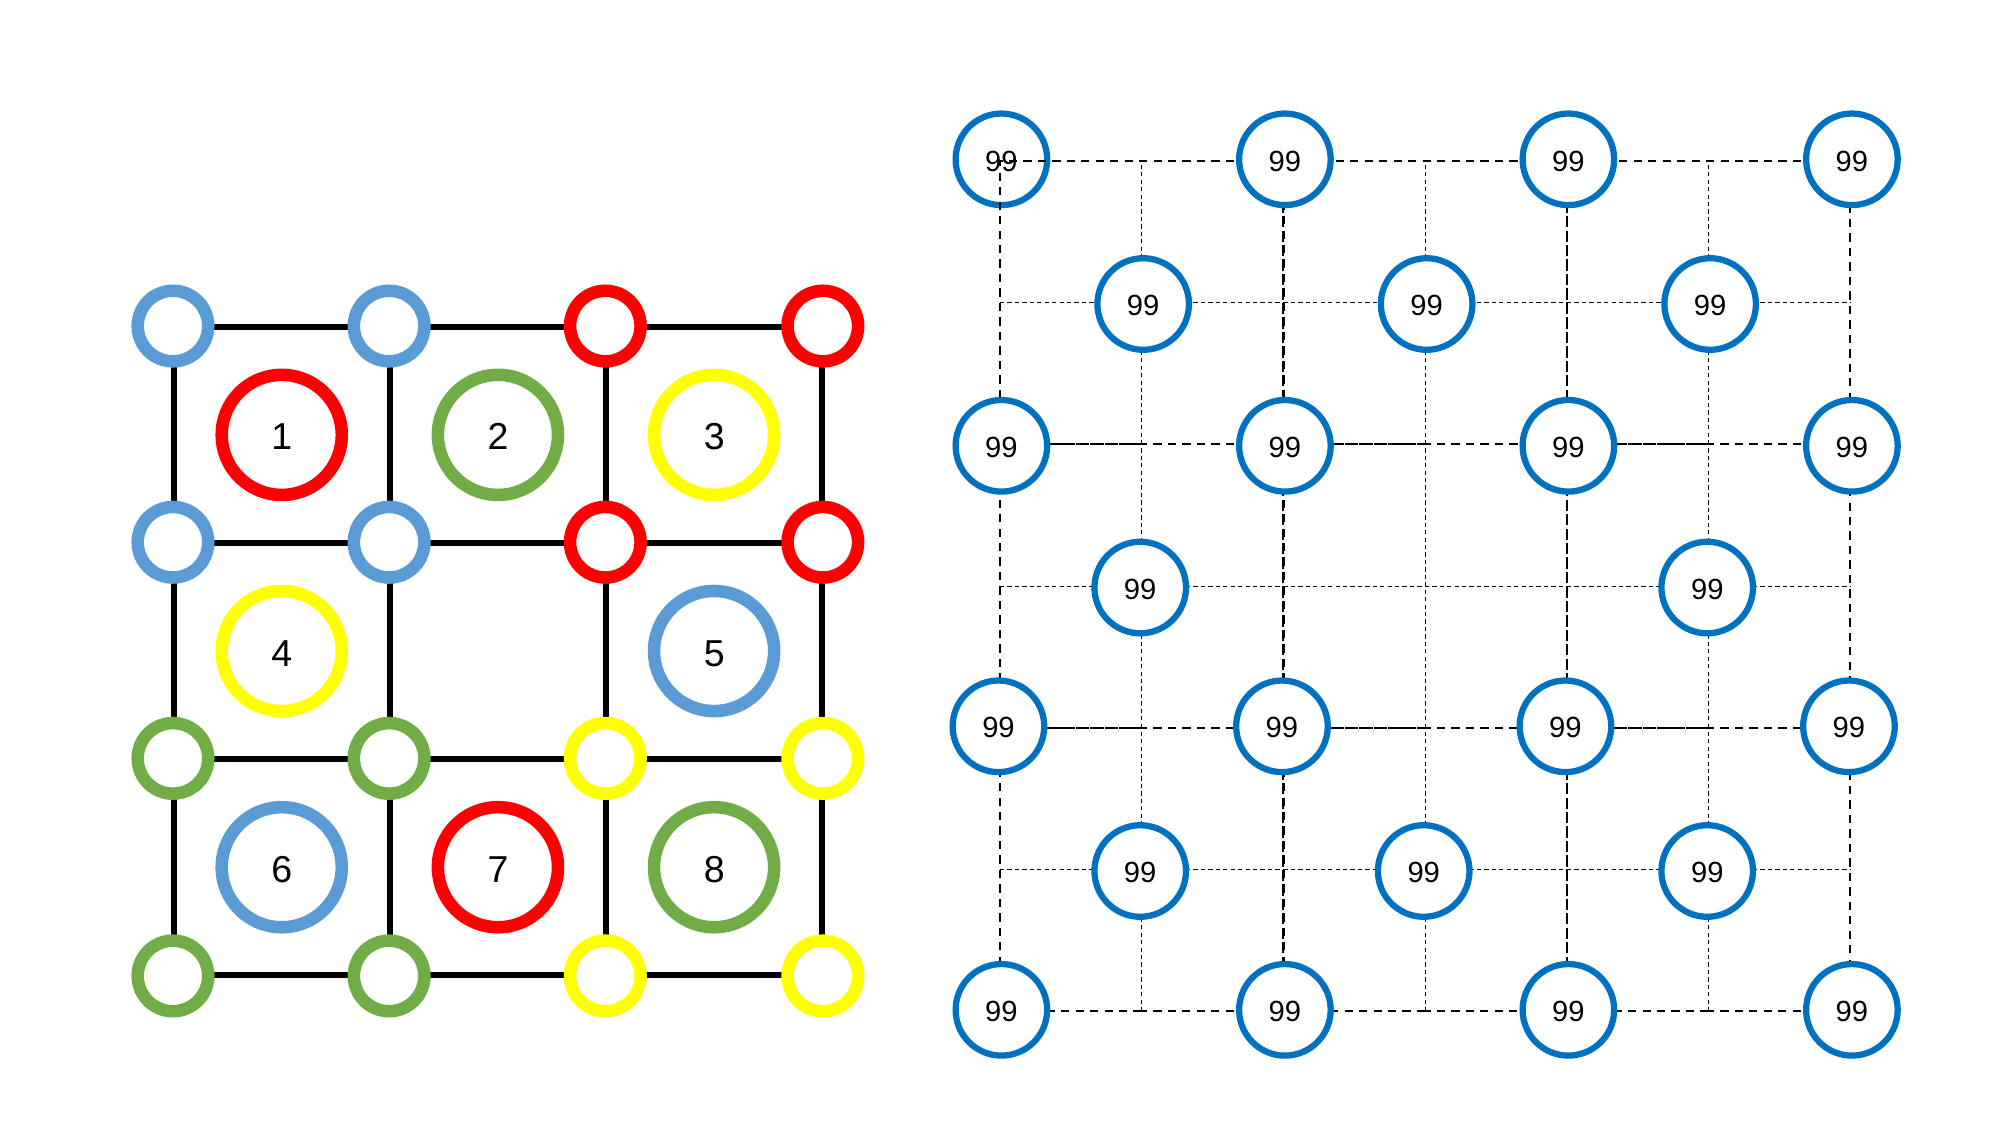

99
99
99
99

99
99
99

1
2
3

4
5

6
7
8

99
99
99
99

99
99
99
99
99
99

99
99
99
99
99
99
99